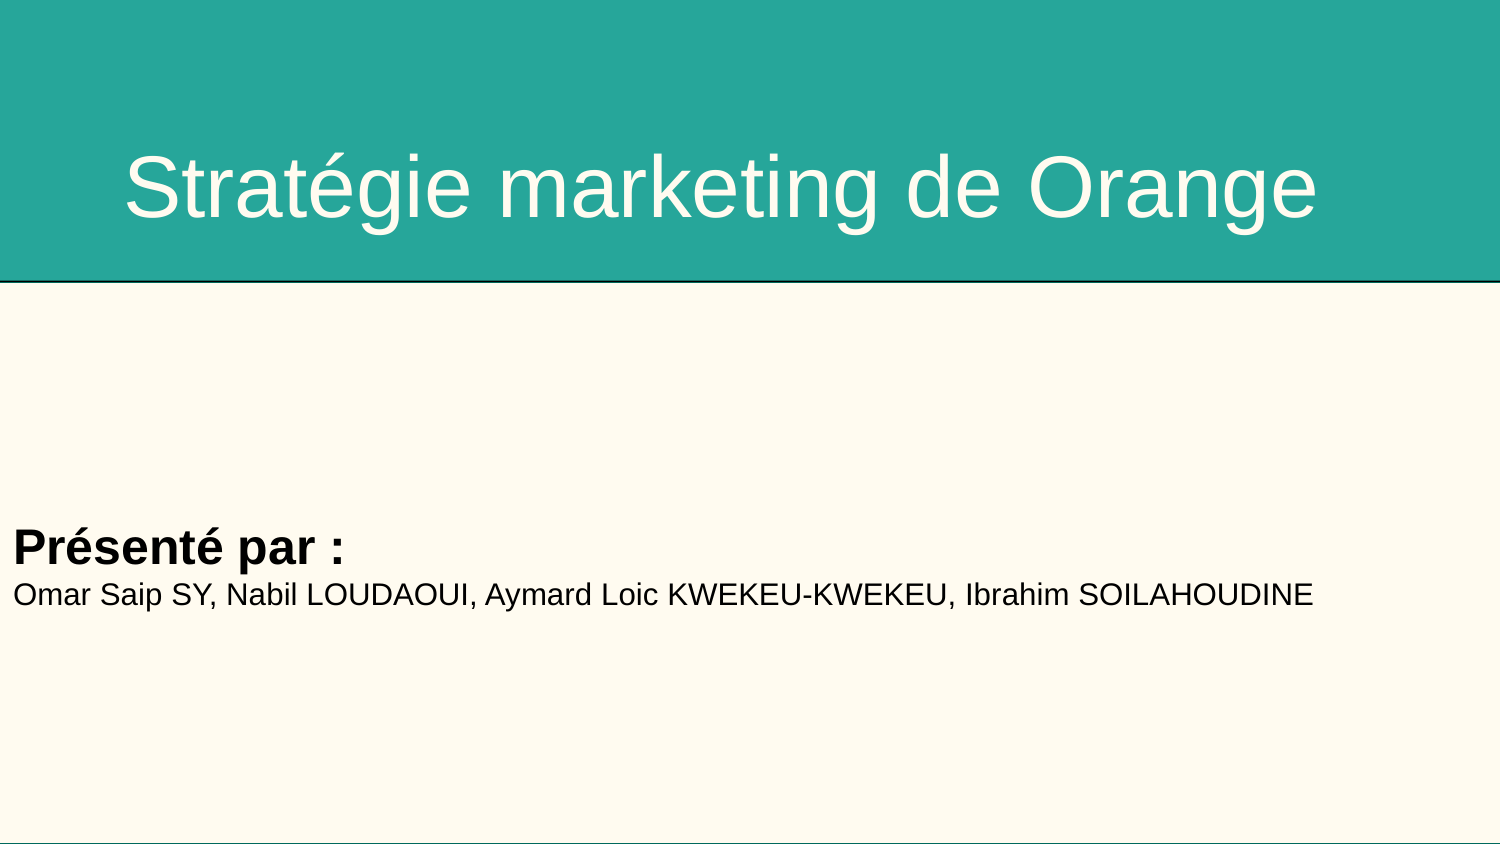

# Stratégie marketing de Orange
Présenté par :
Omar Saip SY, Nabil LOUDAOUI, Aymard Loic KWEKEU-KWEKEU, Ibrahim SOILAHOUDINE